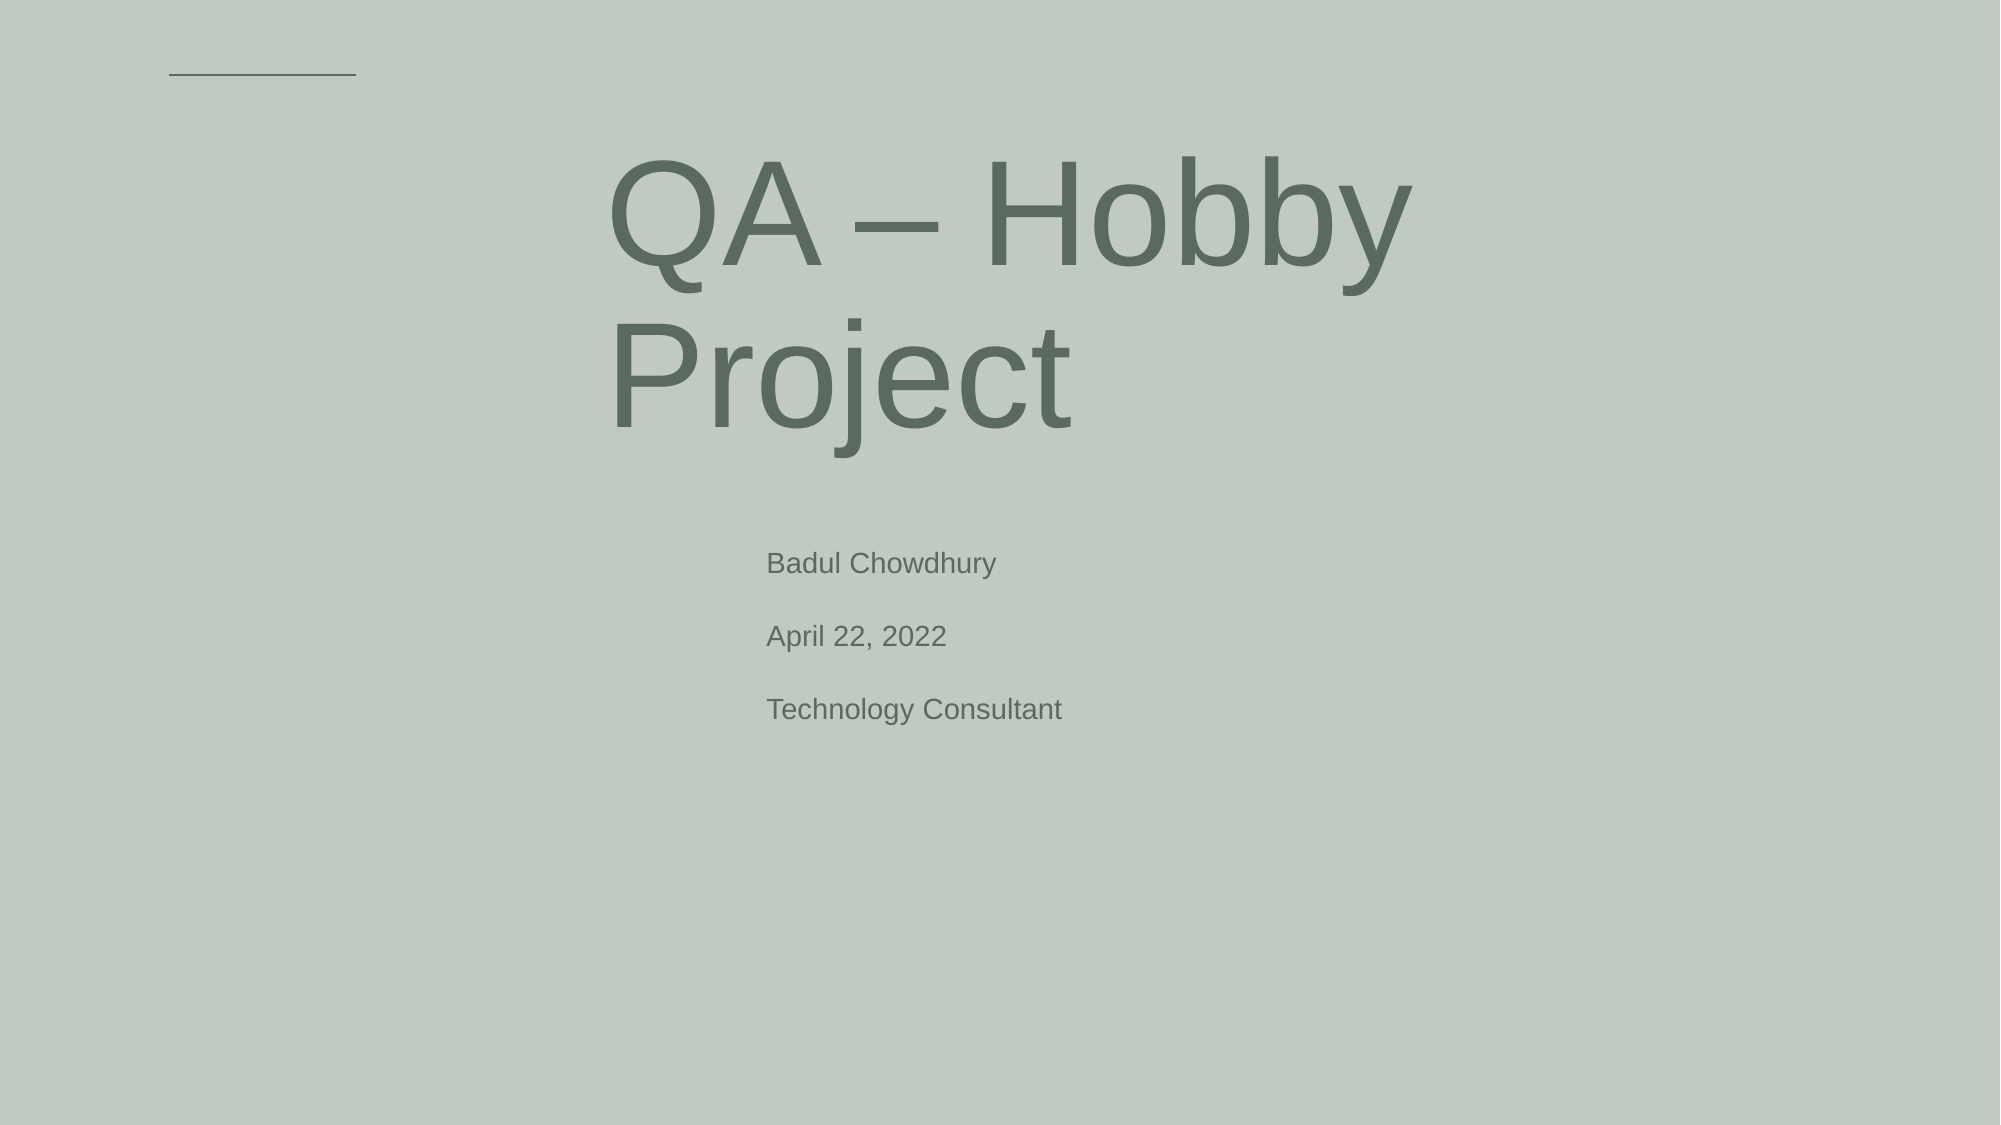

# QA – Hobby Project
Badul Chowdhury
April 22, 2022
Technology Consultant